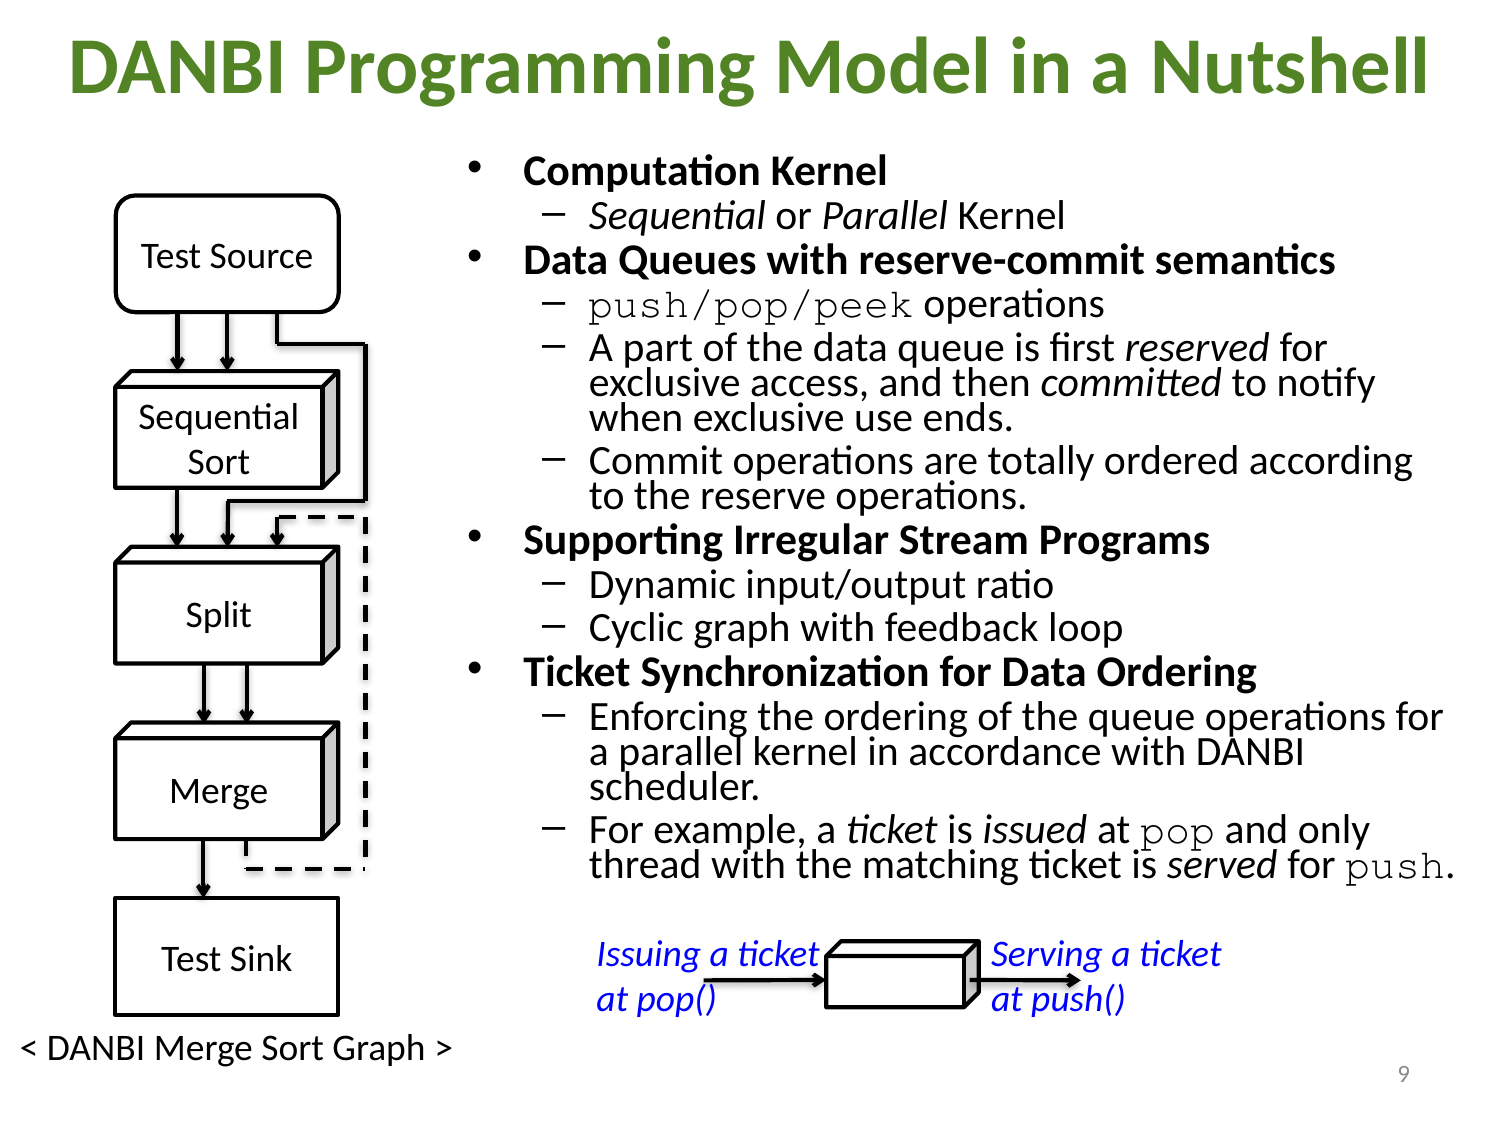

# DANBI Programming Model in a Nutshell
Computation Kernel
Sequential or Parallel Kernel
Data Queues with reserve-commit semantics
push/pop/peek operations
A part of the data queue is first reserved for exclusive access, and then committed to notify when exclusive use ends.
Commit operations are totally ordered according to the reserve operations.
Supporting Irregular Stream Programs
Dynamic input/output ratio
Cyclic graph with feedback loop
Ticket Synchronization for Data Ordering
Enforcing the ordering of the queue operations for a parallel kernel in accordance with DANBI scheduler.
For example, a ticket is issued at pop and only thread with the matching ticket is served for push.
Test Source
Sequential
Sort

Split
Merge

Test Sink
Issuing a ticket
at pop()
Serving a ticket
at push()

< DANBI Merge Sort Graph >
9